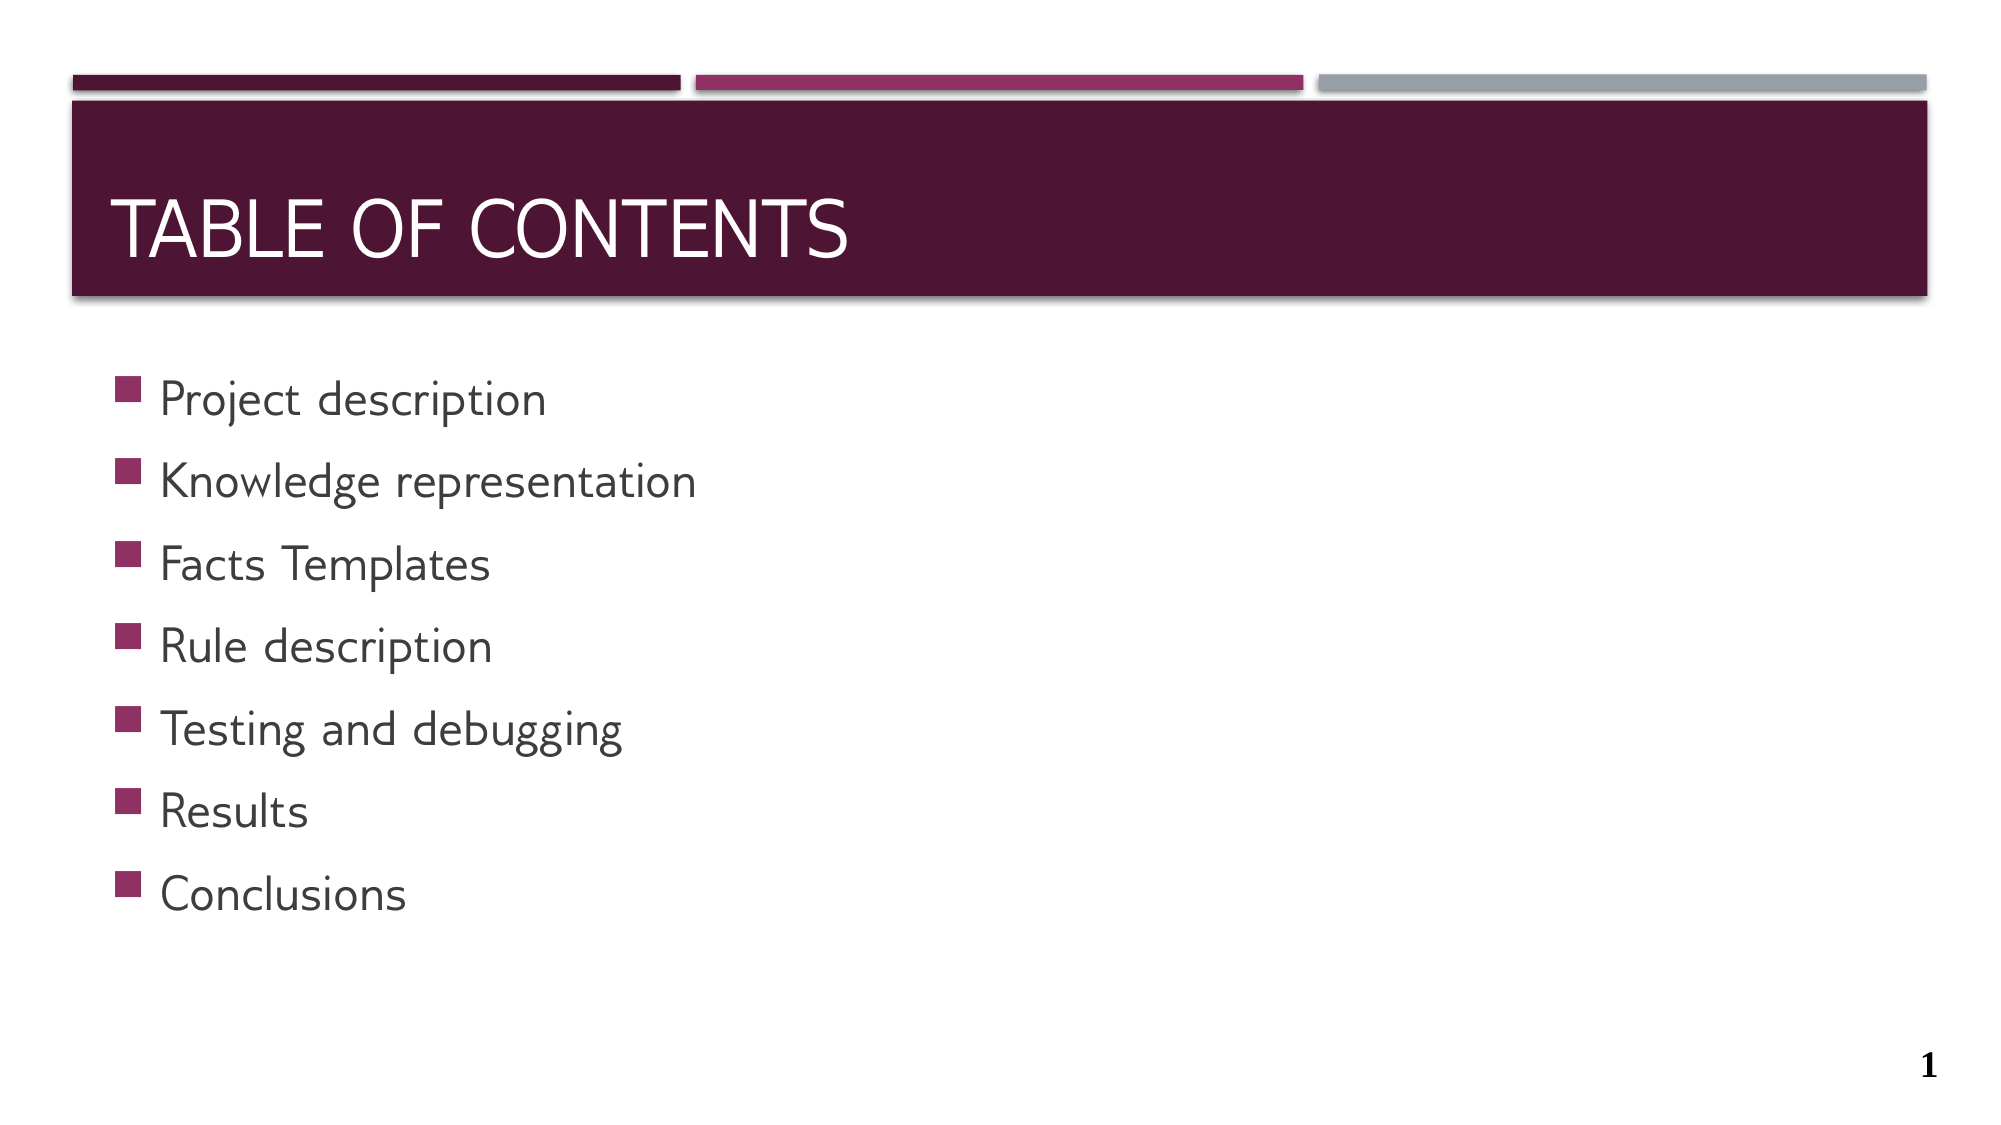

# Table of contents
Project description
Knowledge representation
Facts Templates
Rule description
Testing and debugging
Results
Conclusions

1